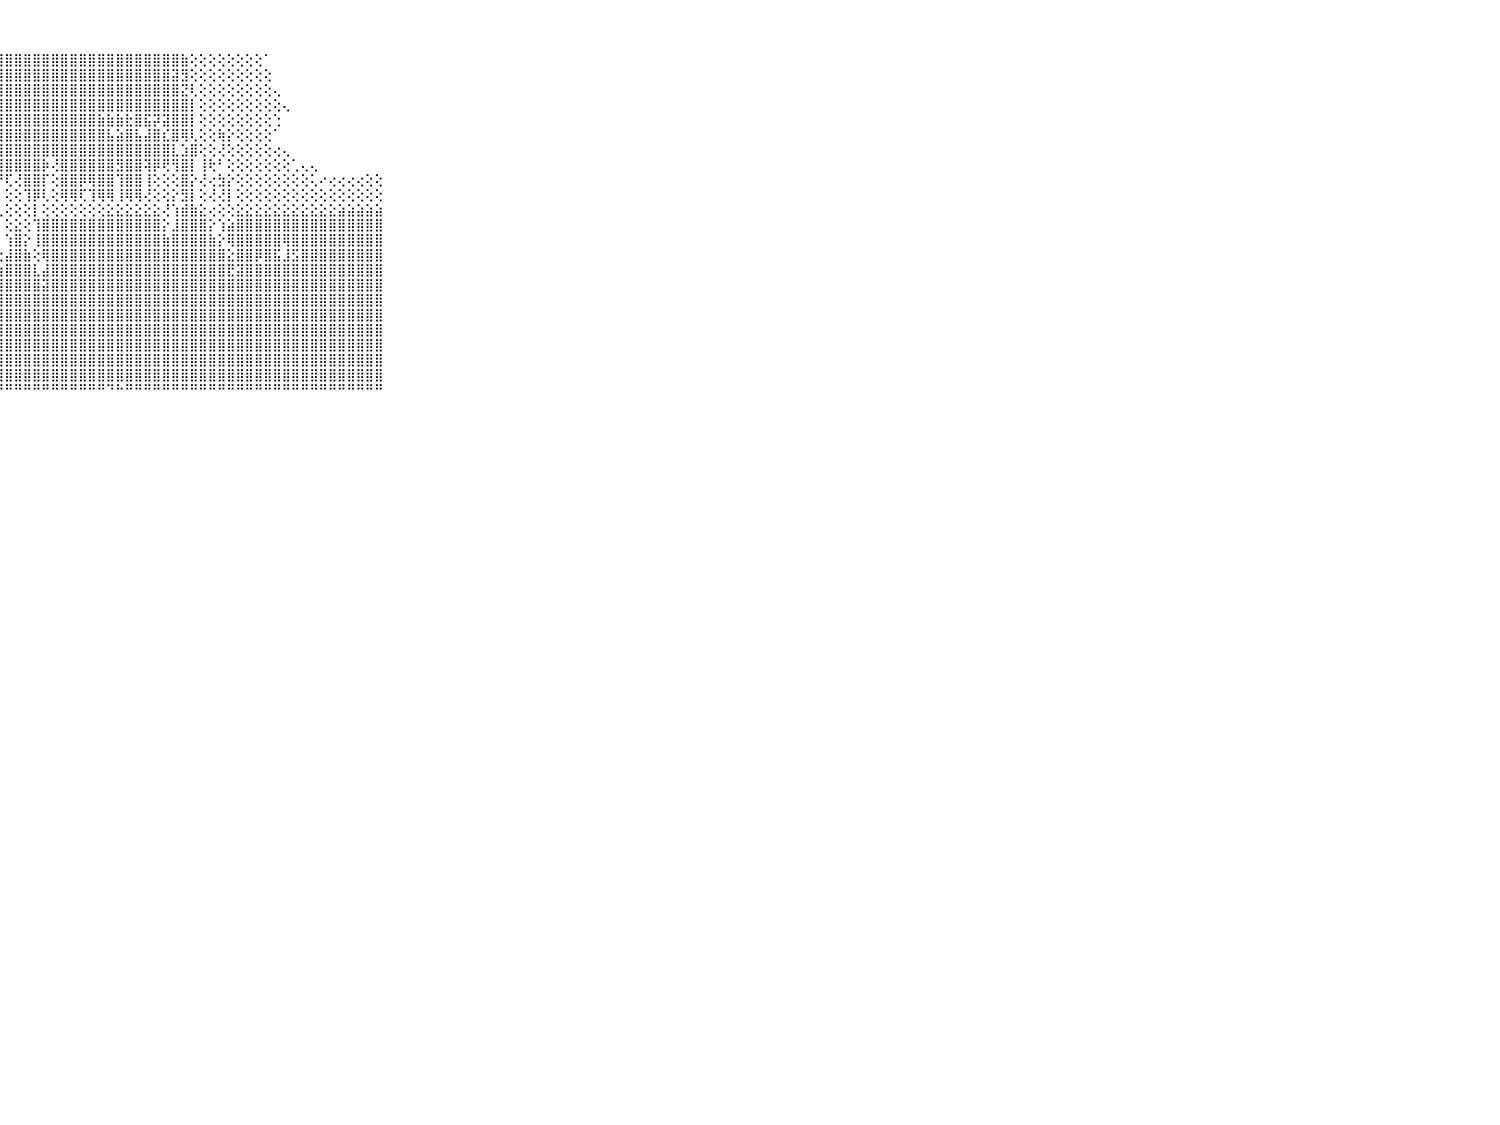

⠀⠀⠀⠀⠀⠀⠀⠀⠀⠀⠀⣿⣿⣿⣿⣿⣿⣿⣿⣿⣿⣿⣿⣿⣿⣿⣿⣿⣿⣿⣿⣿⣿⣿⣿⣿⣿⣿⣿⣿⣿⣿⣿⣿⣿⣿⣿⣷⢕⢕⢕⢕⢕⢕⢕⢕⠁⠀⠀⠀⠀⠀⠀⠀⠀⠀⠀⠀⠀⠀⠀⠀⠀⠀⠀⠀⠀⠀⠀⠀⠀
⠀⠀⠀⠀⠀⠀⠀⠀⠀⠀⠀⣿⣿⣿⣿⣿⣿⣿⣿⣿⣿⣿⣿⣿⣿⣿⣿⣿⣿⣿⣿⣿⣿⣿⣿⣿⣿⣿⣿⣿⣿⣿⣿⣿⣿⣿⣽⣻⢕⢕⢕⢕⢕⢕⢕⢕⢕⠀⠀⠀⠀⠀⠀⠀⠀⠀⠀⠀⠀⠀⠀⠀⠀⠀⠀⠀⠀⠀⠀⠀⠀
⠀⠀⠀⠀⠀⠀⠀⠀⠀⠀⠀⣿⣿⣿⣿⣿⣿⣿⣿⣿⣿⣿⣿⣿⣿⣿⣿⣿⣿⣿⣿⣿⣿⣿⣿⣿⣿⣿⣿⣿⣿⣿⣿⣿⣿⣿⣿⣝⢇⢕⢕⢕⢕⢕⢕⢕⢕⢄⠀⠀⠀⠀⠀⠀⠀⠀⠀⠀⠀⠀⠀⠀⠀⠀⠀⠀⠀⠀⠀⠀⠀
⠀⠀⠀⠀⠀⠀⠀⠀⠀⠀⠀⣿⣷⣿⣿⣿⣿⣿⣿⣿⣿⣿⣿⣿⣿⣿⣿⣿⣿⣿⣿⣿⣿⣿⣿⣿⣿⣿⣿⣿⣿⣿⣿⣿⣿⣿⣿⣿⡇⢕⢕⢕⢕⢕⢕⢕⢕⢕⢄⠀⠀⠀⠀⠀⠀⠀⠀⠀⠀⠀⠀⠀⠀⠀⠀⠀⠀⠀⠀⠀⠀
⠀⠀⠀⠀⠀⠀⠀⠀⠀⠀⠀⣿⣿⣿⣿⣿⣿⣿⣿⣿⣿⣿⣿⣿⣿⣿⣿⣿⣿⣿⣿⣿⣿⣿⣿⣿⣿⣿⣷⣷⣷⣗⣿⣯⡽⣽⣿⣿⡇⢕⢕⢕⢕⢕⢕⢕⢕⢑⠀⠀⠀⠀⠀⠀⠀⠀⠀⠀⠀⠀⠀⠀⠀⠀⠀⠀⠀⠀⠀⠀⠀
⠀⠀⠀⠀⠀⠀⠀⠀⠀⠀⠀⣿⣿⣿⣿⣿⣿⣿⣿⣿⣿⣿⣿⣿⣿⣿⣿⣿⣿⣿⣿⣿⣿⣿⣿⣿⣿⣿⣿⣧⣵⣿⣧⣼⣿⣎⣿⢿⢇⢕⢕⢷⡕⢕⢕⢕⢕⠁⠀⠀⠀⠀⠀⠀⠀⠀⠀⠀⠀⠀⠀⠀⠀⠀⠀⠀⠀⠀⠀⠀⠀
⠀⠀⠀⠀⠀⠀⠀⠀⠀⠀⠀⣿⣿⣿⣿⣿⣿⣿⣿⣿⢺⣿⣿⣿⣿⣿⣿⣿⣿⣿⣿⣿⣿⣿⣿⣿⣿⣿⣿⣿⣿⣿⣿⣿⣿⣿⣇⣱⣿⢕⢕⢜⢕⢕⢕⢕⢕⢔⢄⠀⠀⠀⠀⠀⠀⠀⠀⠀⠀⠀⠀⠀⠀⠀⠀⠀⠀⠀⠀⠀⠀
⠀⠀⠀⠀⠀⠀⠀⠀⠀⠀⠀⣿⣿⣿⣿⣿⣿⣿⣿⣿⢜⣿⣿⣿⣿⢿⣿⣿⣿⣿⣿⣿⡷⢜⣿⣿⣿⣿⣿⣿⣻⣿⣿⢽⡿⢟⢻⣿⡇⢸⢗⠃⢕⢕⢕⢕⢕⢕⢕⢁⢄⢄⠀⠀⠀⠀⠀⠀⠀⠀⠀⠀⠀⠀⠀⠀⠀⠀⠀⠀⠀
⠀⠀⠀⠀⠀⠀⠀⠀⠀⠀⠀⣿⣿⣿⣿⢻⣿⣿⣿⡇⢕⣿⣿⣿⣿⢺⣿⡟⢏⢜⣿⣿⡏⢕⣿⣿⡿⢿⣿⣿⢹⣿⣿⢸⢕⢕⢕⣿⡕⢜⢔⣳⡕⢕⢕⢕⢕⢕⢕⢕⢕⢅⠔⢔⢔⢔⢔⢕⢕⠀⠀⠀⠀⠀⠀⠀⠀⠀⠀⠀⠀
⠀⠀⠀⠀⠀⠀⠀⠀⠀⠀⠀⢿⢿⢿⢿⢸⣿⣿⣿⡇⢕⢻⣿⣿⢿⢸⣿⡇⢕⢕⢹⡿⢇⢕⢿⢿⢏⢹⢿⢿⢸⢿⢿⢜⢕⢕⡕⣻⡇⢕⢜⢜⡇⢕⢕⢕⢕⢕⢕⢕⢕⢕⢕⢕⢕⢕⢕⢕⢕⠀⠀⠀⠀⠀⠀⠀⠀⠀⠀⠀⠀
⠀⠀⠀⠀⠀⠀⠀⠀⠀⠀⠀⢕⢕⢕⢕⢕⢕⢕⢕⢕⢕⢕⢕⢕⢕⢕⢱⢇⢕⢕⢕⡇⢕⢕⢕⢕⢕⢕⢕⣕⣕⣕⣕⣕⣕⢜⢱⣾⣷⣕⢔⢕⢕⣕⣕⣕⣕⣕⣕⣕⣕⣕⣕⣕⣵⣵⣵⣵⣵⠀⠀⠀⠀⠀⠀⠀⠀⠀⠀⠀⠀
⠀⠀⠀⠀⠀⠀⠀⠀⠀⠀⠀⣿⣿⣿⣿⣿⣿⣿⣿⣿⣿⣿⣿⣿⣿⣿⣿⡇⢕⣕⢕⢹⣿⣿⣿⣿⣿⣿⣿⣿⣿⣿⣿⣿⣿⡕⣸⣿⣿⣿⡕⢱⣵⣿⣿⣿⣿⣿⣿⣿⣿⣿⣿⣿⣿⣿⣿⣿⣿⠀⠀⠀⠀⠀⠀⠀⠀⠀⠀⠀⠀
⠀⠀⠀⠀⠀⠀⠀⠀⠀⠀⠀⣿⣿⣿⣿⣿⣿⣿⣿⣿⣿⣿⣿⣿⣿⣿⣿⡇⢱⣿⡕⢸⣿⣿⣿⣿⣿⣿⣿⣿⣿⣿⣿⣿⣿⣷⣿⣿⣿⣿⣷⡕⢿⣿⣿⣿⣿⣿⢿⣿⣿⣿⣿⣿⣿⣿⣿⣿⣿⠀⠀⠀⠀⠀⠀⠀⠀⠀⠀⠀⠀
⠀⠀⠀⠀⠀⠀⠀⠀⠀⠀⠀⣿⣿⣿⣿⣿⣿⣿⣿⣿⣿⣿⣿⣿⣿⣿⣿⢕⣼⣿⣷⢕⢿⣿⣿⣿⣿⣿⣿⣿⣿⣿⣿⣿⣿⣿⣿⣿⣿⣿⣿⣿⣕⣿⣿⡿⣿⣯⣸⣫⣿⣿⣿⣿⣿⣿⣿⣿⣿⠀⠀⠀⠀⠀⠀⠀⠀⠀⠀⠀⠀
⠀⠀⠀⠀⠀⠀⠀⠀⠀⠀⠀⣿⣿⣿⣿⣿⣿⣿⣿⣿⣿⣿⣿⣿⣿⣿⡏⢱⣿⣿⣿⣇⣼⣿⣿⣿⣿⣿⣿⣿⣿⣿⣿⣿⣿⣿⣿⣿⣿⣿⣿⣿⣟⣽⣿⣿⣿⣿⣿⣿⣿⣿⣿⣿⣿⣿⣿⣿⣿⠀⠀⠀⠀⠀⠀⠀⠀⠀⠀⠀⠀
⠀⠀⠀⠀⠀⠀⠀⠀⠀⠀⠀⣿⣿⣿⣿⣿⣿⣿⣿⣿⣿⣿⣿⣿⣿⣿⡿⣿⣿⣿⣿⣿⣽⣿⣿⣿⣿⣿⣿⣿⣿⣿⣿⣿⣿⣿⣿⣿⣿⣿⣿⣿⣿⣿⣿⣿⣿⣿⣿⣿⣿⣿⣿⣿⣿⣿⣿⣿⣿⠀⠀⠀⠀⠀⠀⠀⠀⠀⠀⠀⠀
⠀⠀⠀⠀⠀⠀⠀⠀⠀⠀⠀⣿⣿⣿⣿⣿⣿⣿⣿⣿⣿⣿⣿⣿⣿⣿⣿⣿⣿⣿⣿⣿⣿⣿⣿⣿⣿⣿⣿⣿⣿⣿⣿⣿⣿⣿⣿⣿⣿⣿⣿⣿⣿⣿⣿⣿⣿⣿⣿⣿⣿⣿⣿⣿⣿⣿⣿⣿⣿⠀⠀⠀⠀⠀⠀⠀⠀⠀⠀⠀⠀
⠀⠀⠀⠀⠀⠀⠀⠀⠀⠀⠀⣿⣿⣿⣿⣿⣿⣿⣿⣿⣿⣿⣿⣿⣿⣿⣿⣿⣿⣿⣿⣿⣿⣿⣿⣿⣿⣿⣿⣿⣿⣿⣿⣿⣿⣿⣿⣿⣿⣿⣿⣿⣿⣿⣿⣿⣿⣿⣿⣿⣿⣿⣿⣿⣿⣿⣿⣿⣿⠀⠀⠀⠀⠀⠀⠀⠀⠀⠀⠀⠀
⠀⠀⠀⠀⠀⠀⠀⠀⠀⠀⠀⣿⣿⣿⣿⣿⣿⣿⣿⣿⣿⣿⣿⣿⣿⣿⣿⣿⣿⣿⣿⣿⣿⣿⣿⣿⣿⣿⣿⣿⣿⣿⣿⣿⣿⣿⣿⣿⣿⣿⣿⣿⣿⣿⣿⣿⣿⣿⣿⣿⣿⣿⣿⣿⣿⣿⣿⣿⣿⠀⠀⠀⠀⠀⠀⠀⠀⠀⠀⠀⠀
⠀⠀⠀⠀⠀⠀⠀⠀⠀⠀⠀⣿⣿⣿⣿⣿⣿⣿⣿⣿⣿⣿⣿⣿⣿⣿⣿⣿⣿⣿⣿⣿⣿⣿⣿⣿⣿⣿⣿⣿⣿⣿⣿⣿⣿⣿⣿⣿⣿⣿⣿⣿⣿⣿⣿⣿⣿⣿⣿⣿⣿⣿⣿⣿⣿⣿⣿⣿⣿⠀⠀⠀⠀⠀⠀⠀⠀⠀⠀⠀⠀
⠀⠀⠀⠀⠀⠀⠀⠀⠀⠀⠀⣿⣿⣿⣿⣿⣿⣿⣿⣿⣿⣿⣿⣿⣿⣿⣿⣿⣿⣿⣿⣿⣿⣿⣿⣿⣿⣿⣿⣿⣿⣿⣿⣿⣿⣿⣿⣿⣿⣿⣿⣿⣿⣿⣿⣿⣿⣿⣿⣿⣿⣿⣿⣿⣿⣿⣿⣿⣿⠀⠀⠀⠀⠀⠀⠀⠀⠀⠀⠀⠀
⠀⠀⠀⠀⠀⠀⠀⠀⠀⠀⠀⣿⣿⣿⣿⣿⣿⣿⣿⣿⣿⣿⣿⣿⣿⣿⣿⣿⣿⣿⣿⣿⣿⣿⣿⣿⣿⣿⣿⣿⣿⣿⣿⣿⣿⣿⣿⣿⣿⣿⣿⣿⣿⣿⣿⣿⣿⣿⣿⣿⣿⣿⣿⣿⣿⣿⣿⣿⣿⠀⠀⠀⠀⠀⠀⠀⠀⠀⠀⠀⠀
⠀⠀⠀⠀⠀⠀⠀⠀⠀⠀⠀⠛⠛⠛⠛⠛⠛⠛⠛⠛⠛⠛⠛⠛⠛⠛⠛⠛⠛⠛⠛⠛⠛⠛⠛⠛⠛⠛⠛⠙⠓⠛⠛⠛⠛⠛⠛⠛⠛⠛⠛⠛⠛⠛⠛⠛⠛⠛⠛⠛⠛⠛⠛⠛⠛⠛⠛⠛⠛⠀⠀⠀⠀⠀⠀⠀⠀⠀⠀⠀⠀